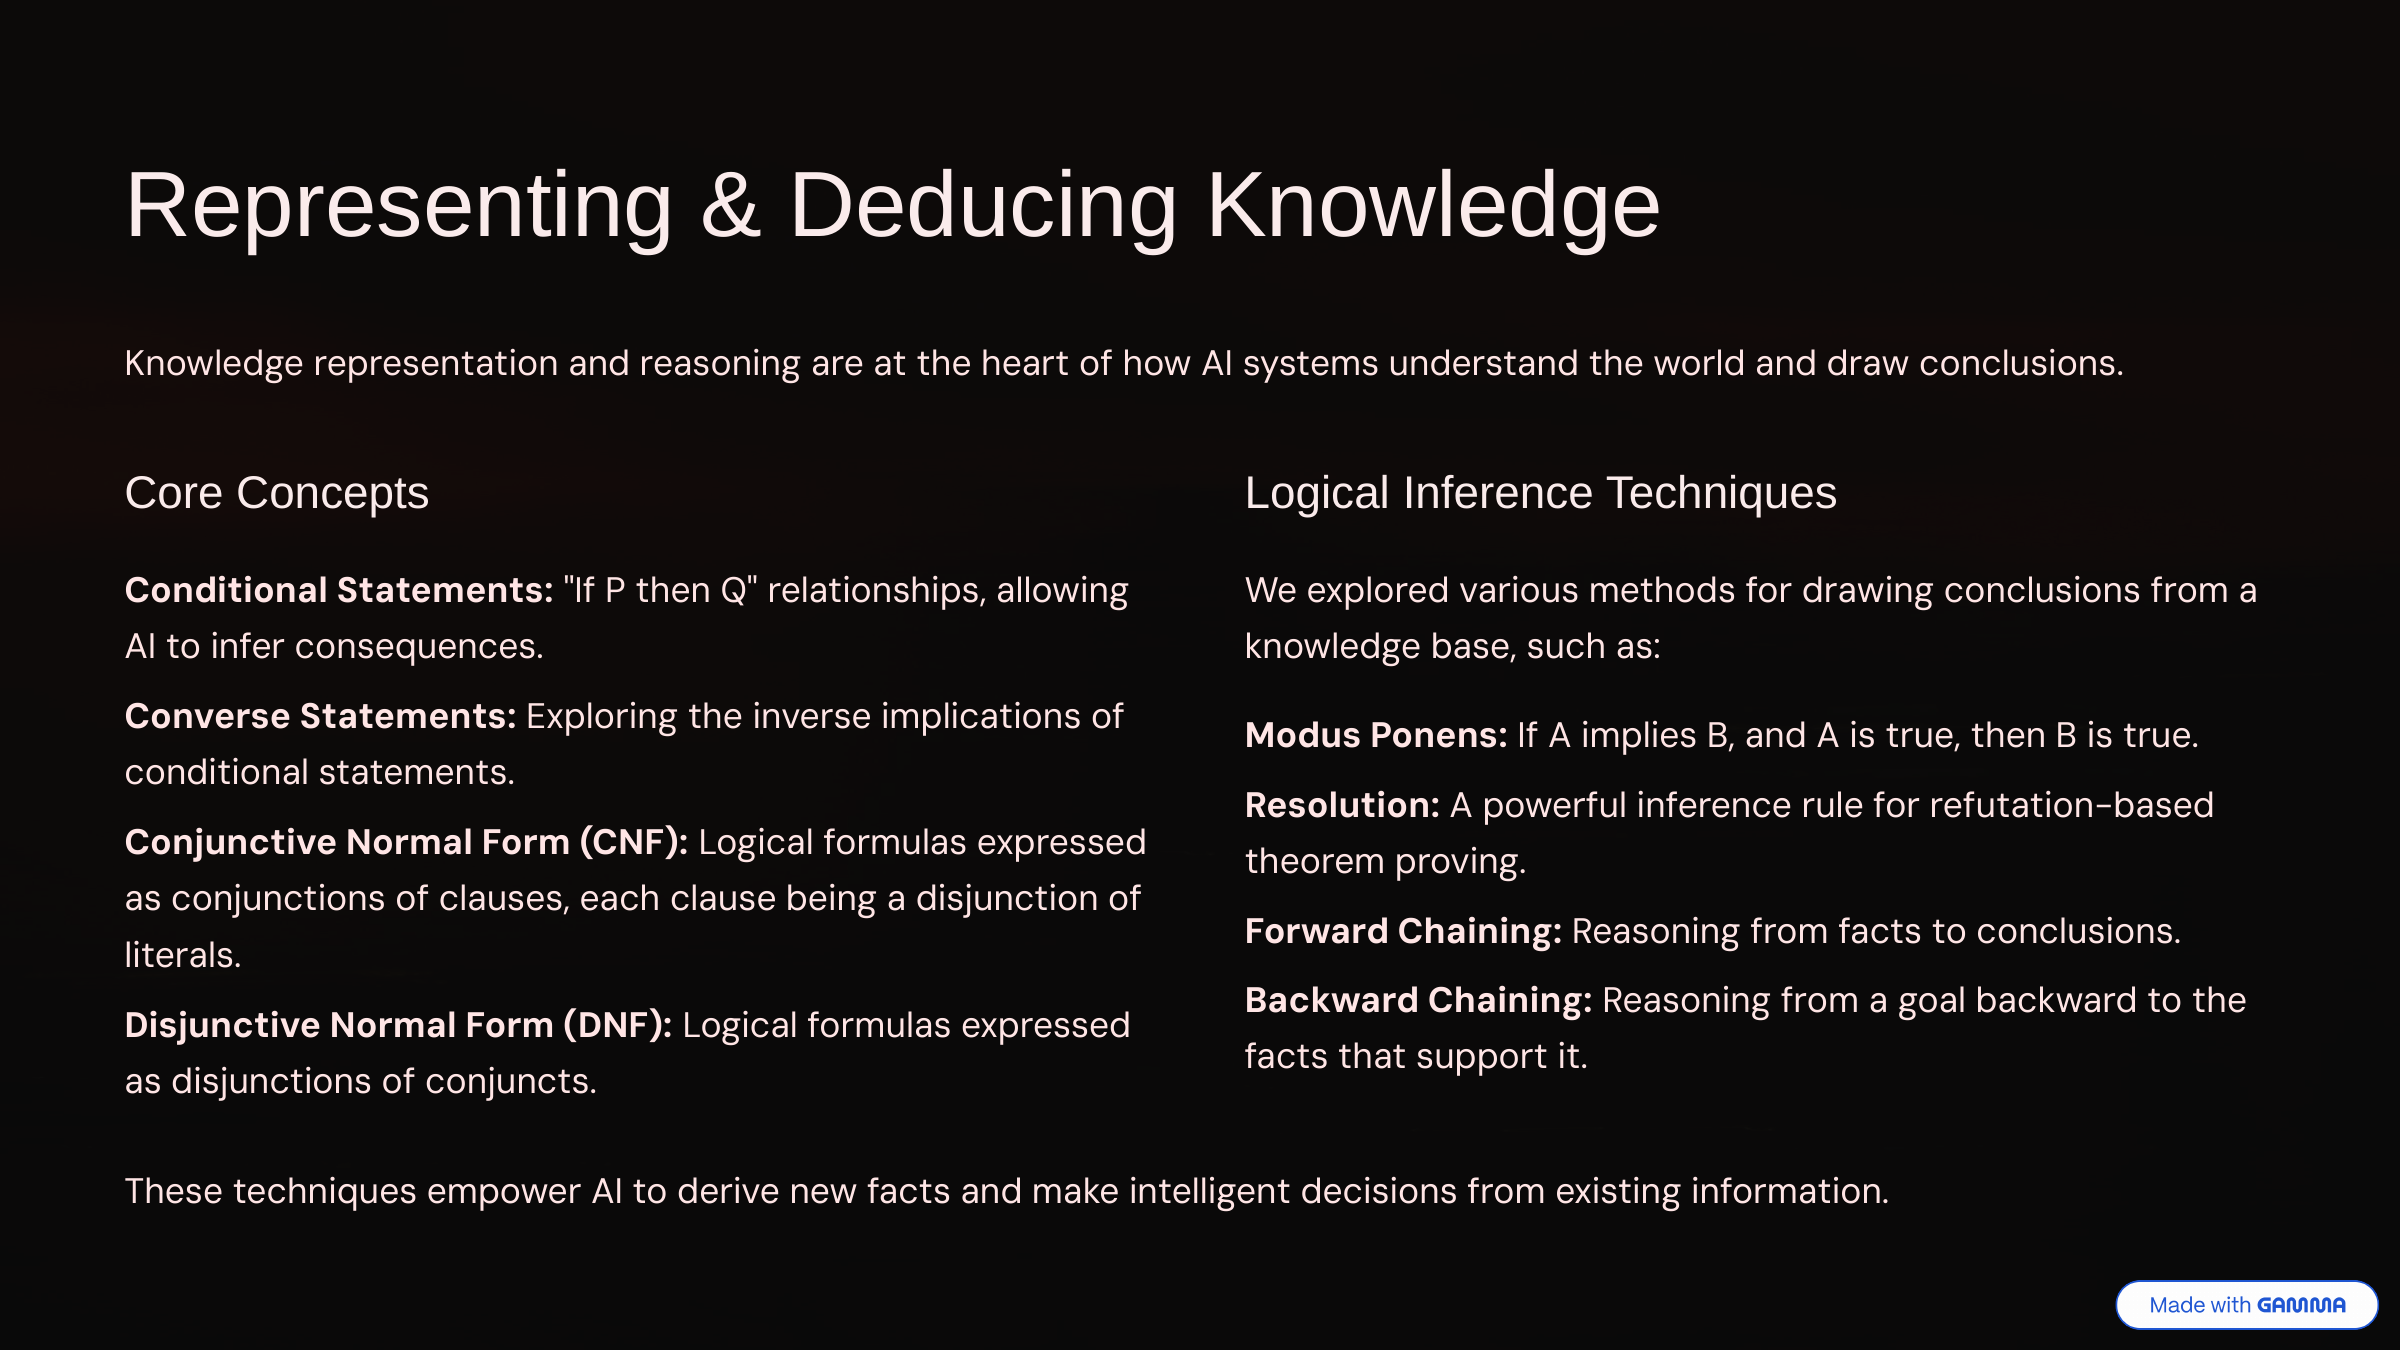

Representing & Deducing Knowledge
Knowledge representation and reasoning are at the heart of how AI systems understand the world and draw conclusions.
Core Concepts
Logical Inference Techniques
Conditional Statements: "If P then Q" relationships, allowing AI to infer consequences.
We explored various methods for drawing conclusions from a knowledge base, such as:
Converse Statements: Exploring the inverse implications of conditional statements.
Modus Ponens: If A implies B, and A is true, then B is true.
Resolution: A powerful inference rule for refutation-based theorem proving.
Conjunctive Normal Form (CNF): Logical formulas expressed as conjunctions of clauses, each clause being a disjunction of literals.
Forward Chaining: Reasoning from facts to conclusions.
Backward Chaining: Reasoning from a goal backward to the facts that support it.
Disjunctive Normal Form (DNF): Logical formulas expressed as disjunctions of conjuncts.
These techniques empower AI to derive new facts and make intelligent decisions from existing information.